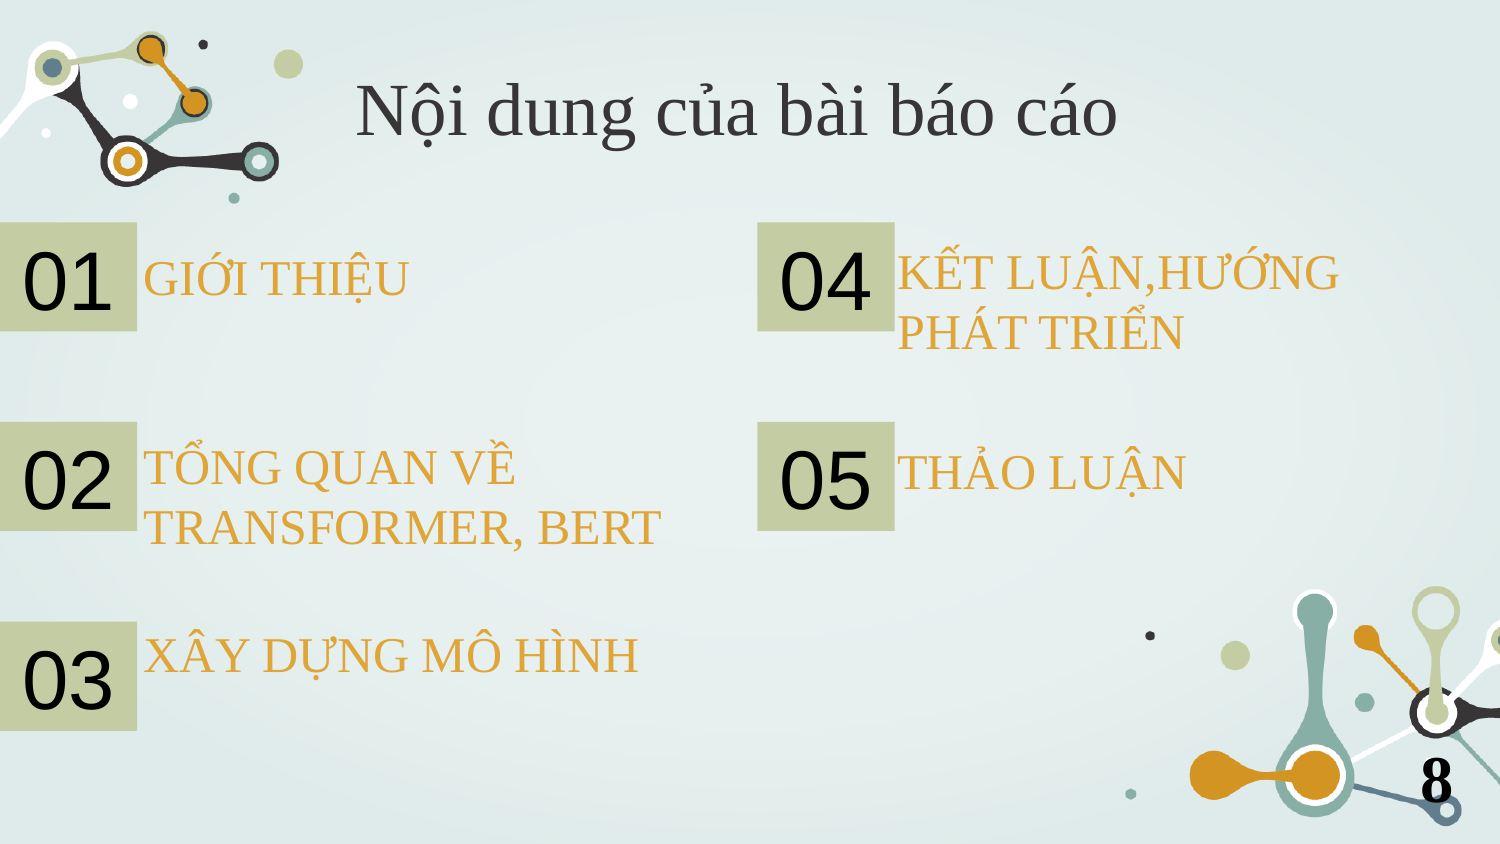

Nội dung của bài báo cáo
KẾT LUẬN,HƯỚNG PHÁT TRIỂN
GIỚI THIỆU
04
01
TỔNG QUAN VỀ TRANSFORMER, BERT
THẢO LUẬN
05
02
XÂY DỰNG MÔ HÌNH
03
8